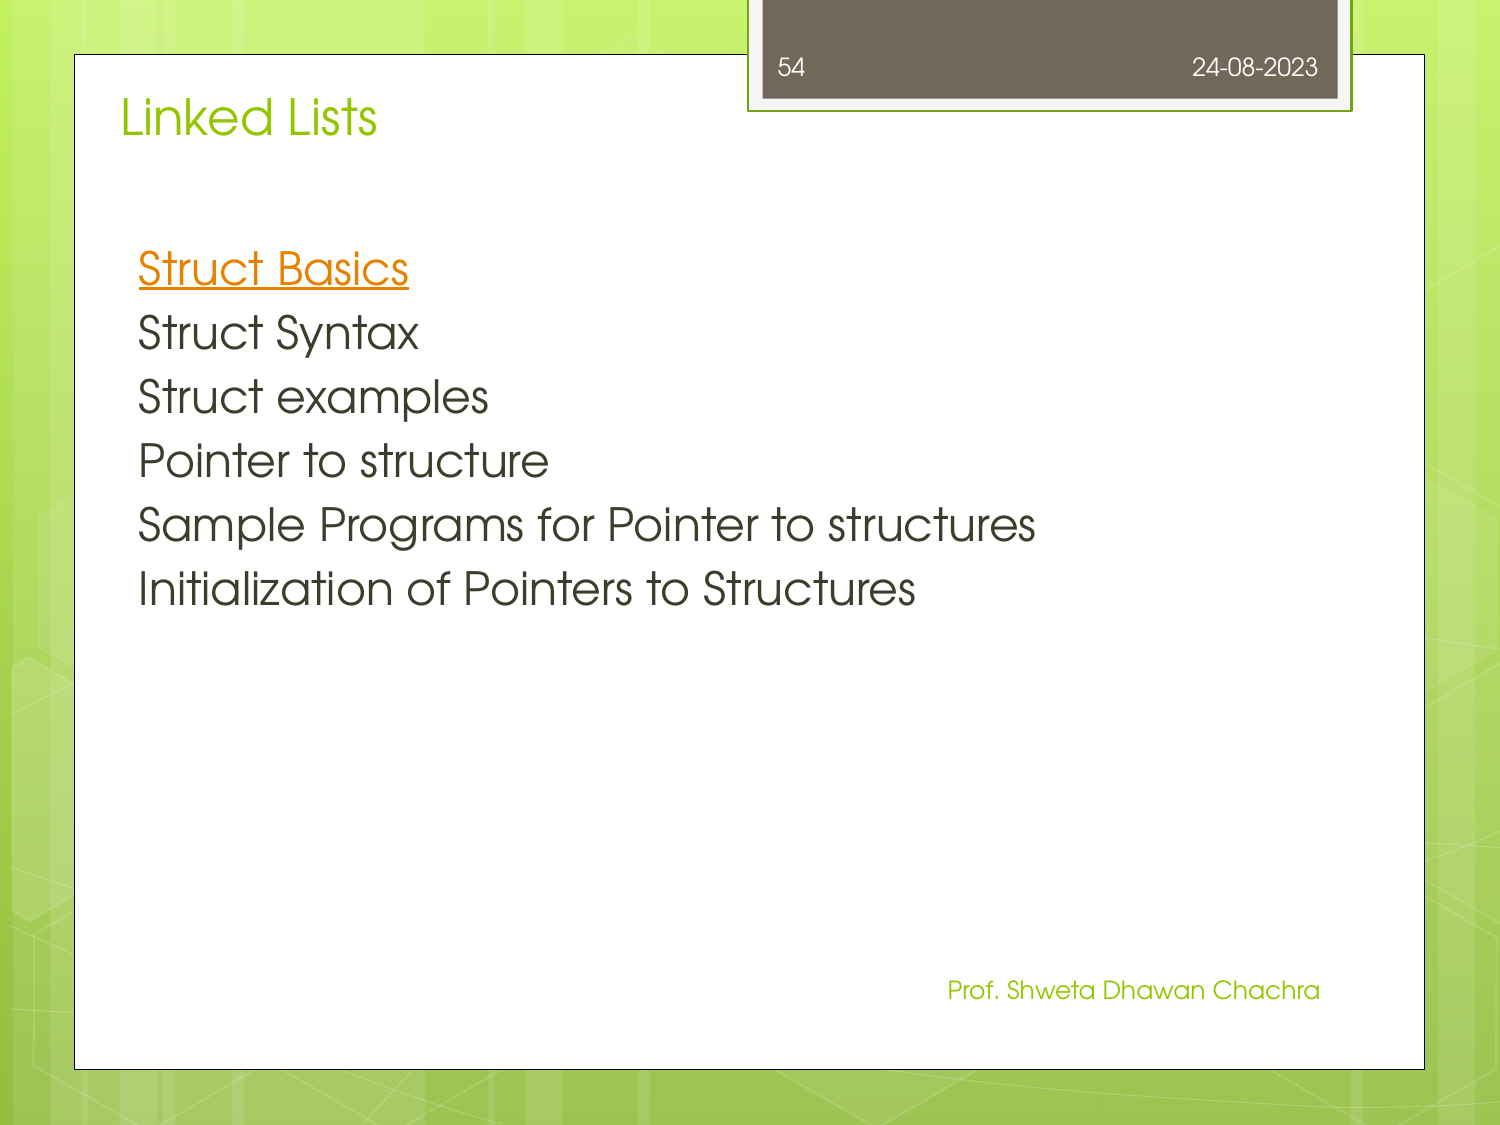

54
24-08-2023
# Linked Lists
Struct Basics
Struct Syntax
Struct examples
Pointer to structure
Sample Programs for Pointer to structures
Initialization of Pointers to Structures

Prof. Shweta Dhawan Chachra